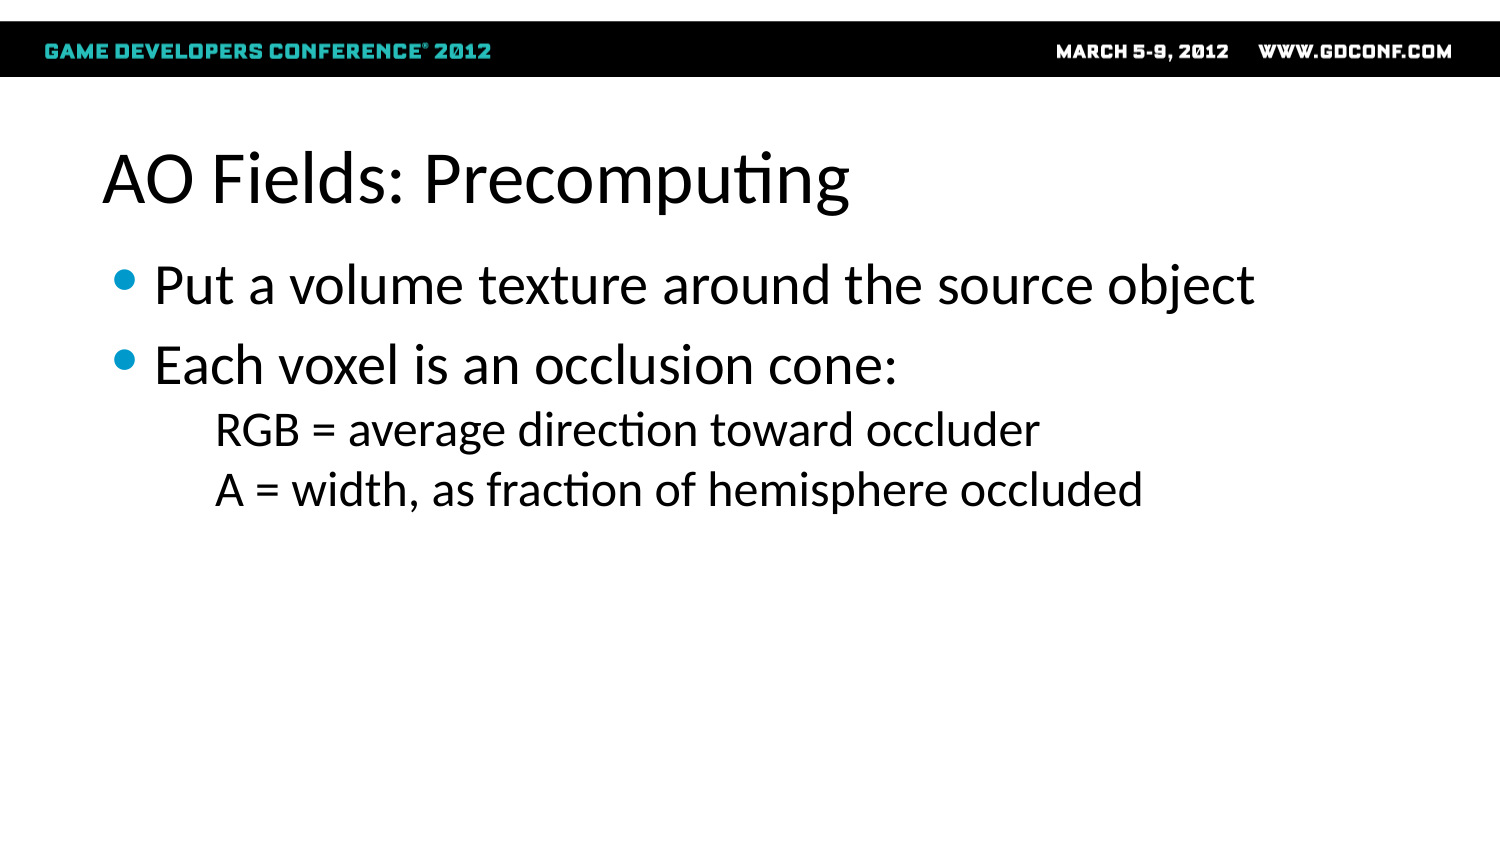

# AO Fields: Precomputing
Put a volume texture around the source object
Each voxel is an occlusion cone:
RGB = average direction toward occluder
A = width, as fraction of hemisphere occluded